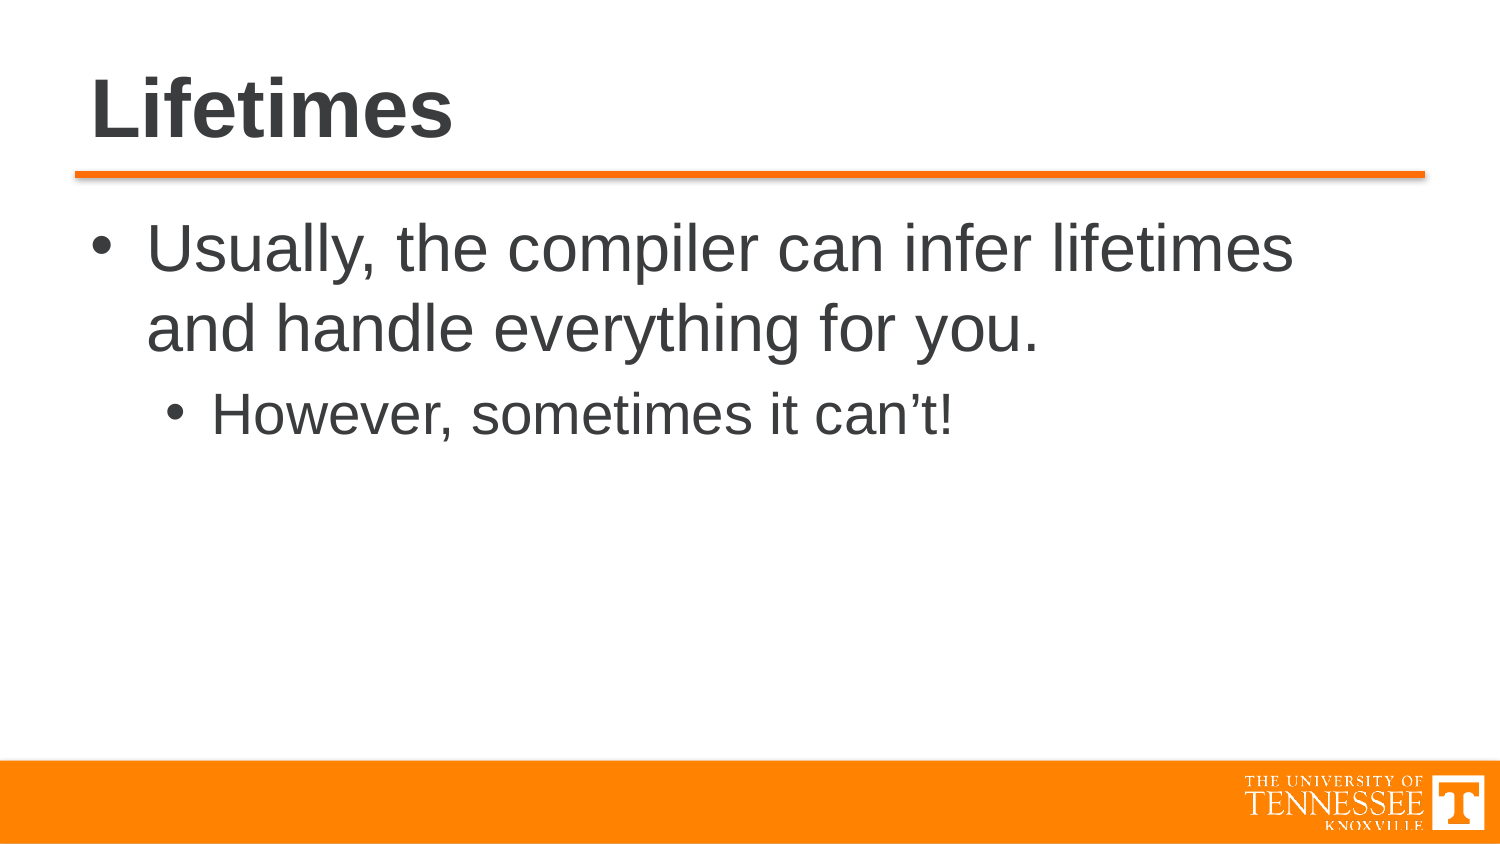

# Lifetimes
Usually, the compiler can infer lifetimes and handle everything for you.
However, sometimes it can’t!